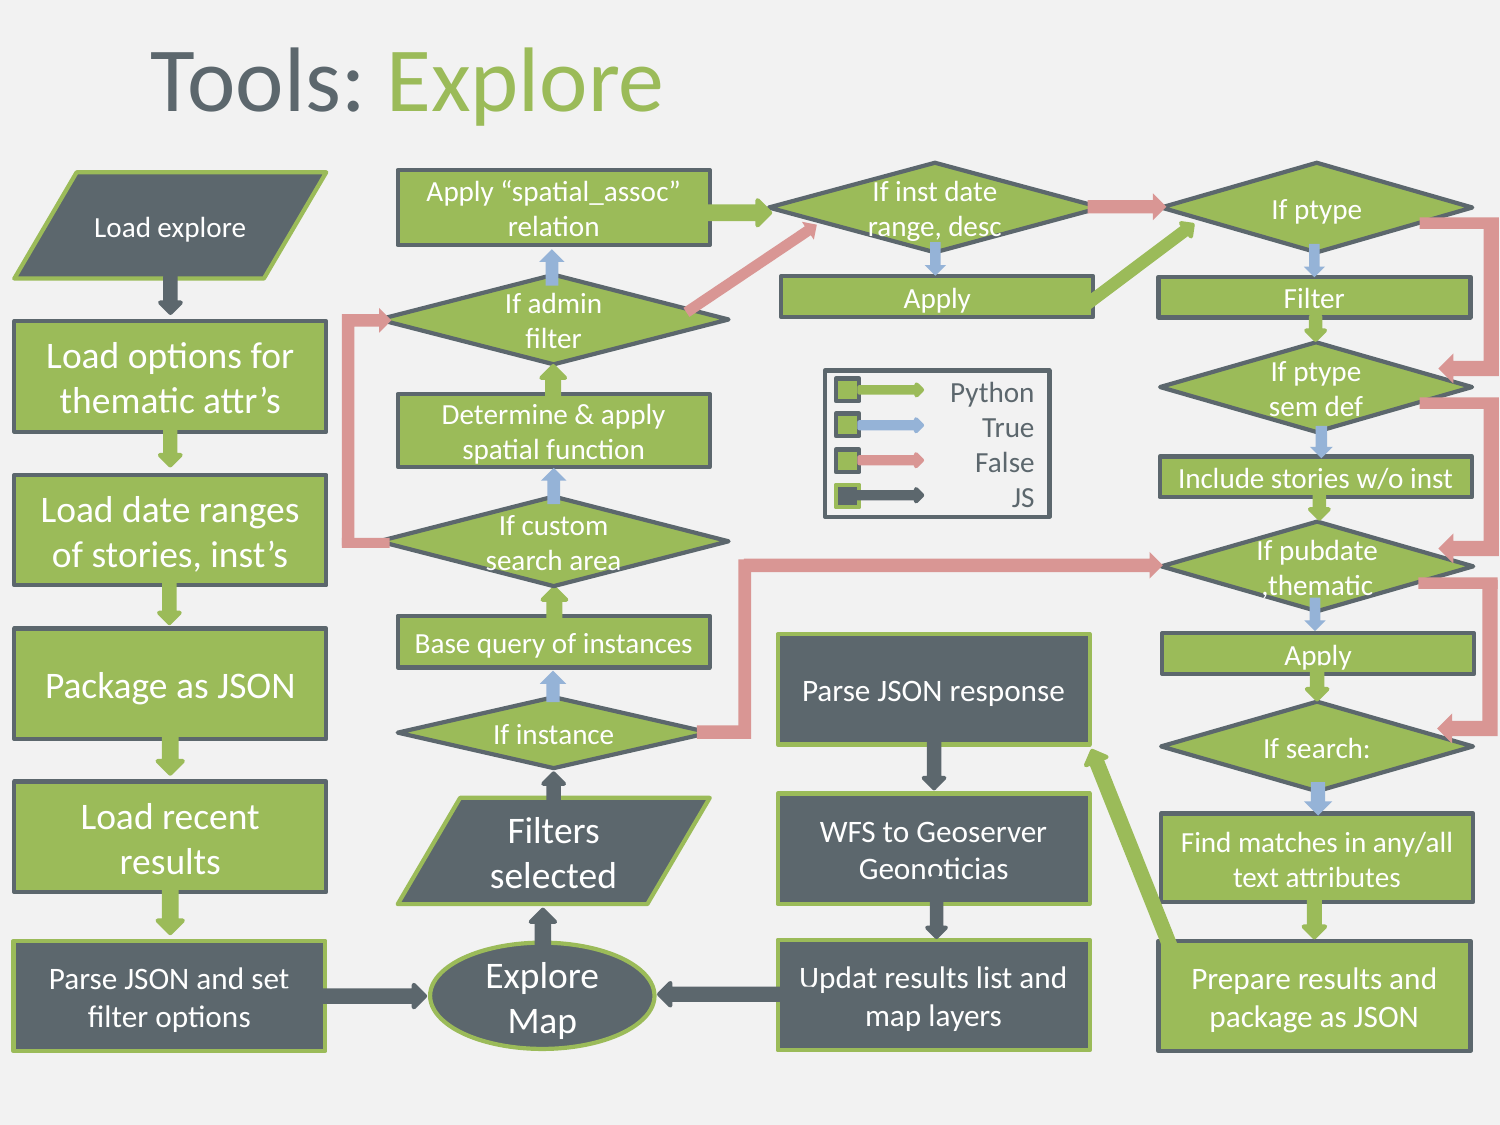

# Tools: Explore
If inst date range, desc
If ptype
Apply “spatial_assoc” relation
Load explore

If admin filter
Apply
Filter

Load options for thematic attr’s
If ptype sem def

Python
True
False
JS

Determine & apply spatial function

Include stories w/o inst

Load date ranges of stories, inst’s
If custom search area

If pubdate ,thematic

Base query of instances
Package as JSON
Apply
Parse JSON response

If instance
If search:

Load recent results

WFS to Geoserver Geonoticias
Filters selected
Find matches in any/all text attributes

Updat results list and map layers
Parse JSON and set filter options
Prepare results and package as JSON
Explore Map